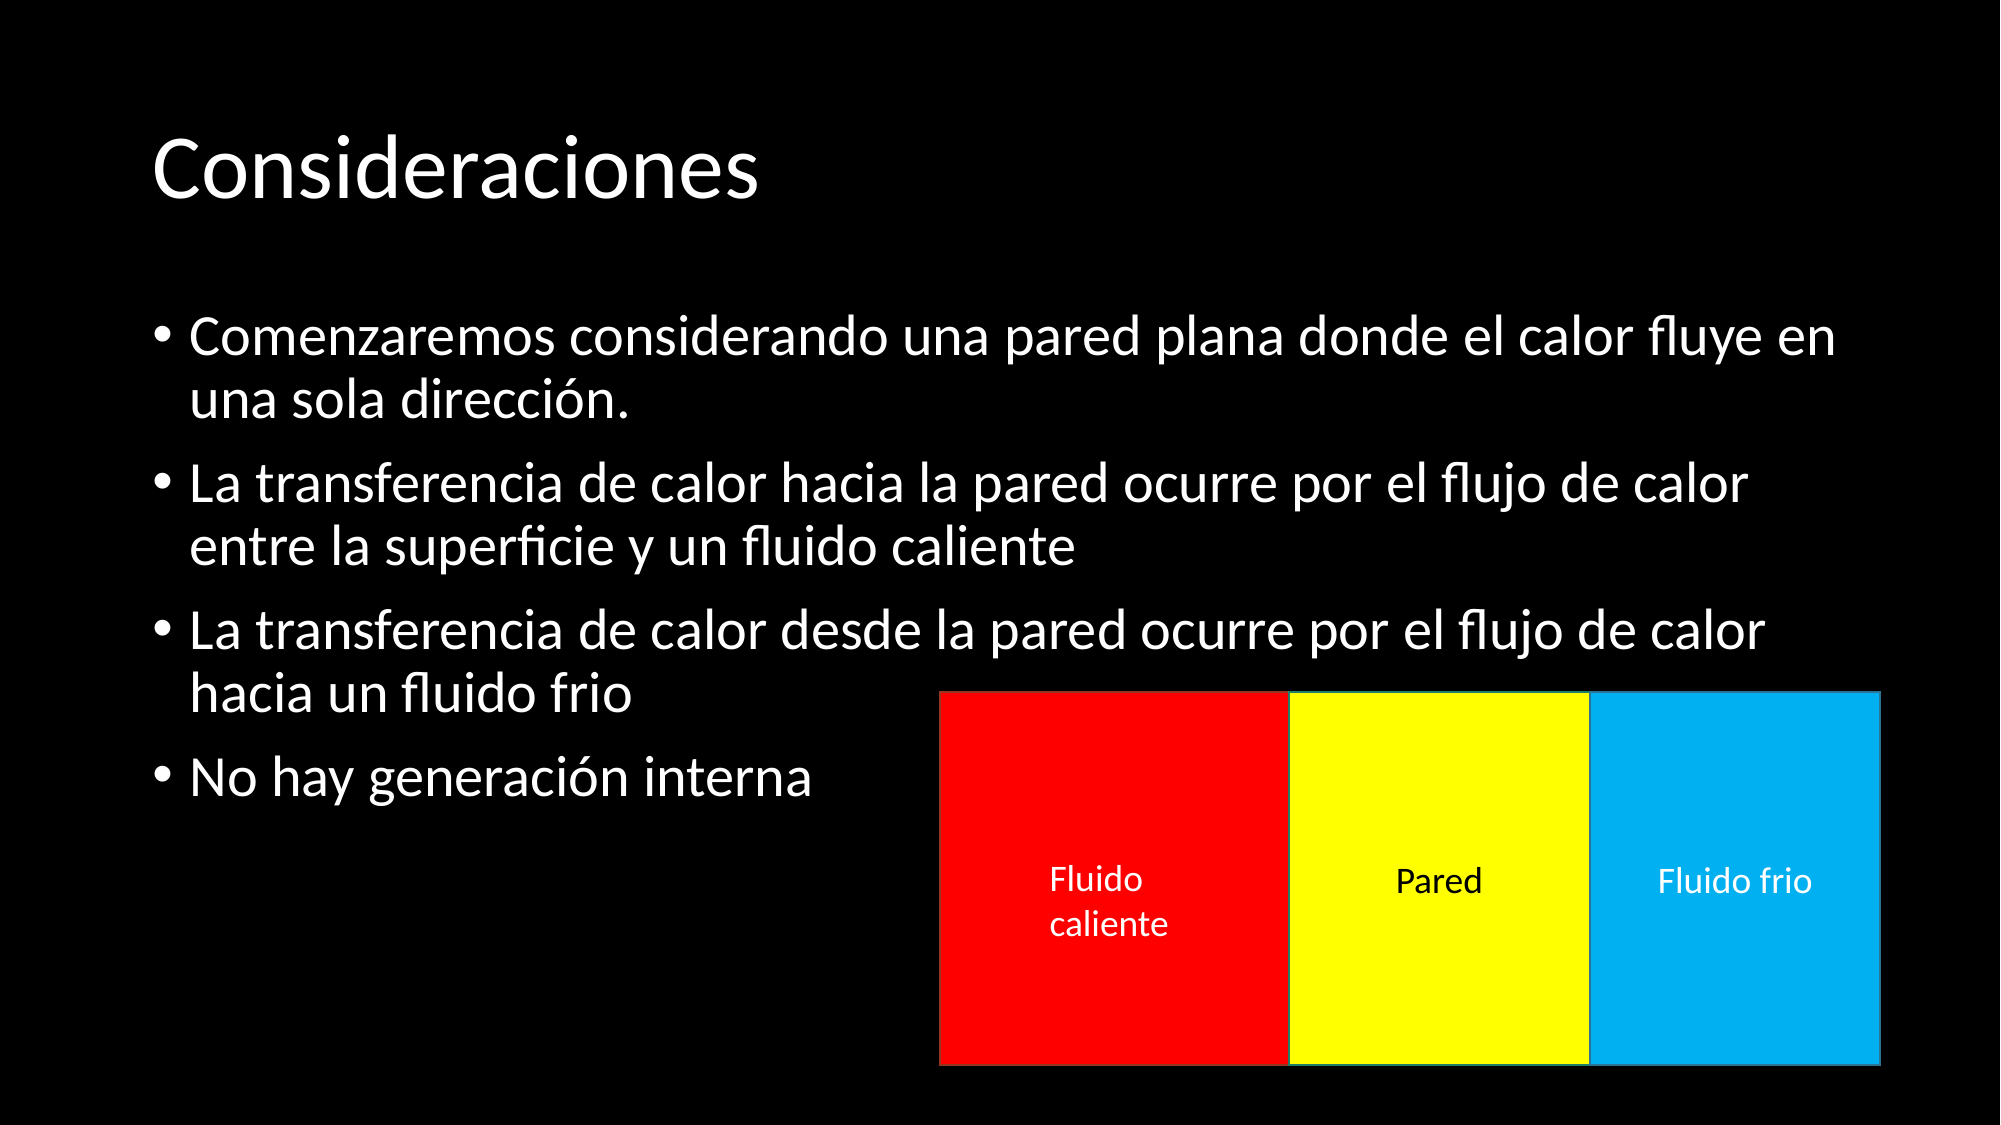

# Consideraciones
Comenzaremos considerando una pared plana donde el calor fluye en una sola dirección.
La transferencia de calor hacia la pared ocurre por el flujo de calor entre la superficie y un fluido caliente
La transferencia de calor desde la pared ocurre por el flujo de calor hacia un fluido frio
No hay generación interna

Pared
Fluido frio
Fluido caliente